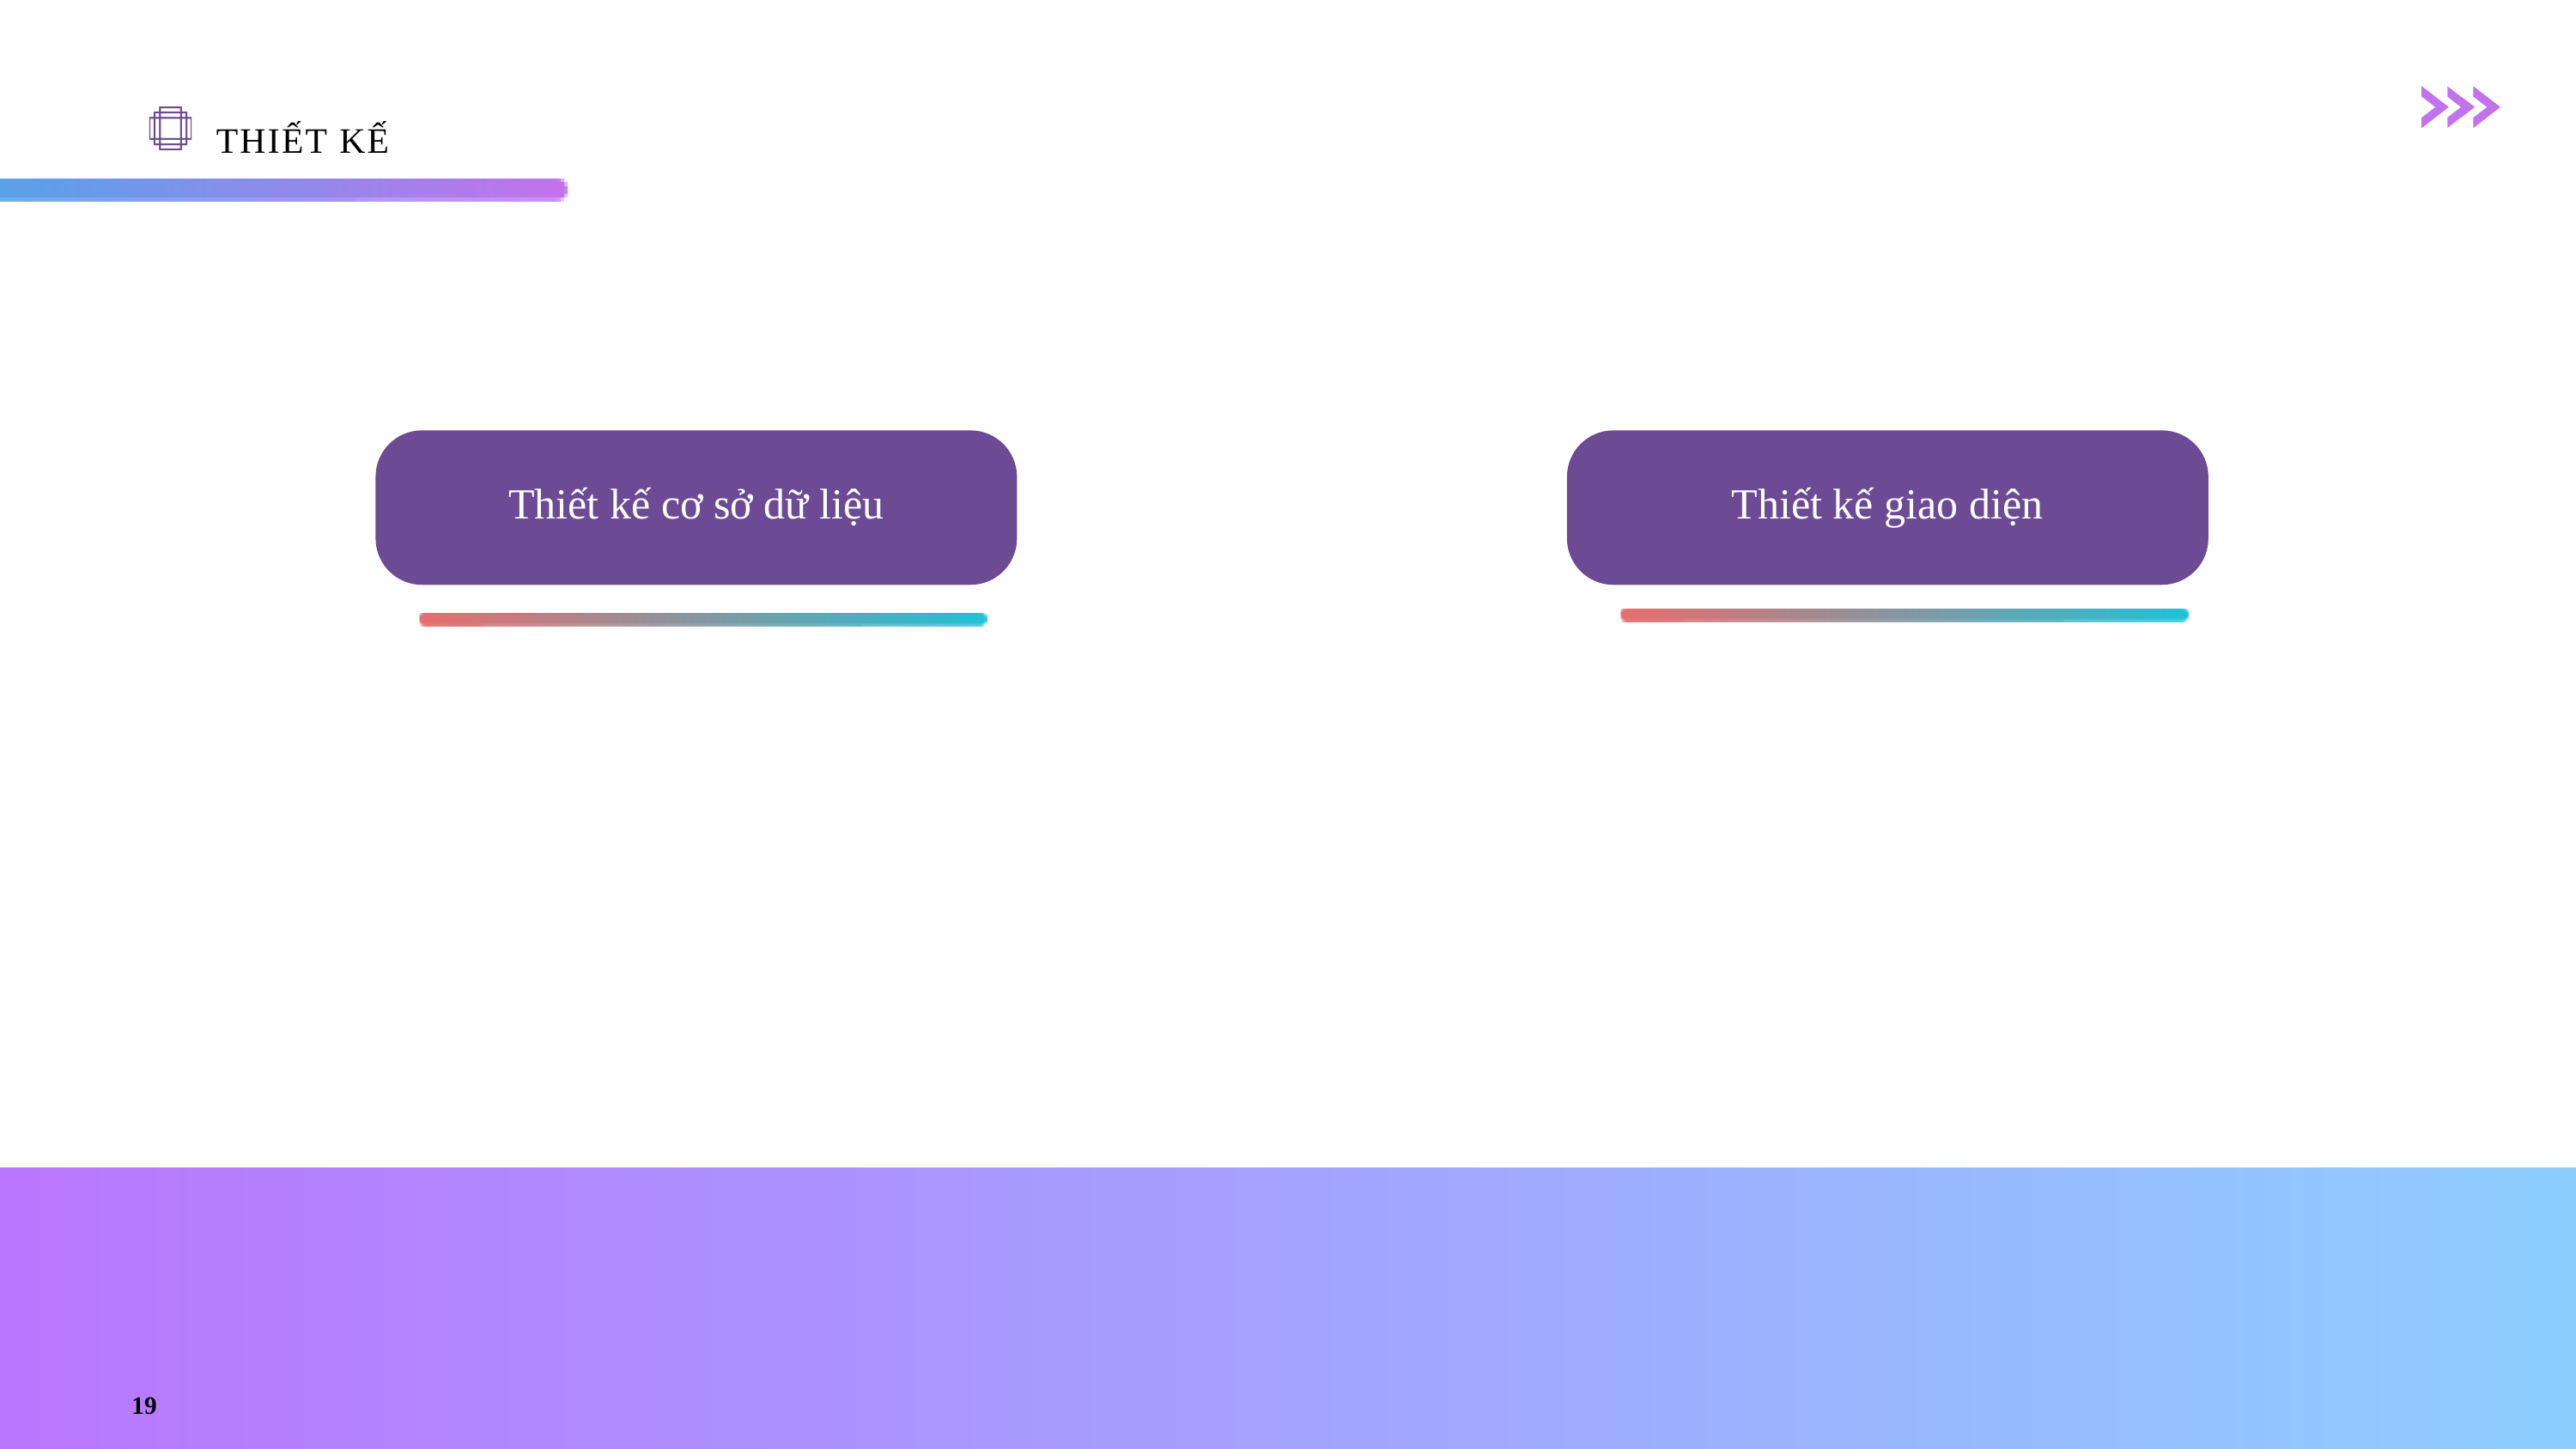

THIẾT KẾ

Thiết kế giao diện
Thiết kế cơ sở dữ liệu

19